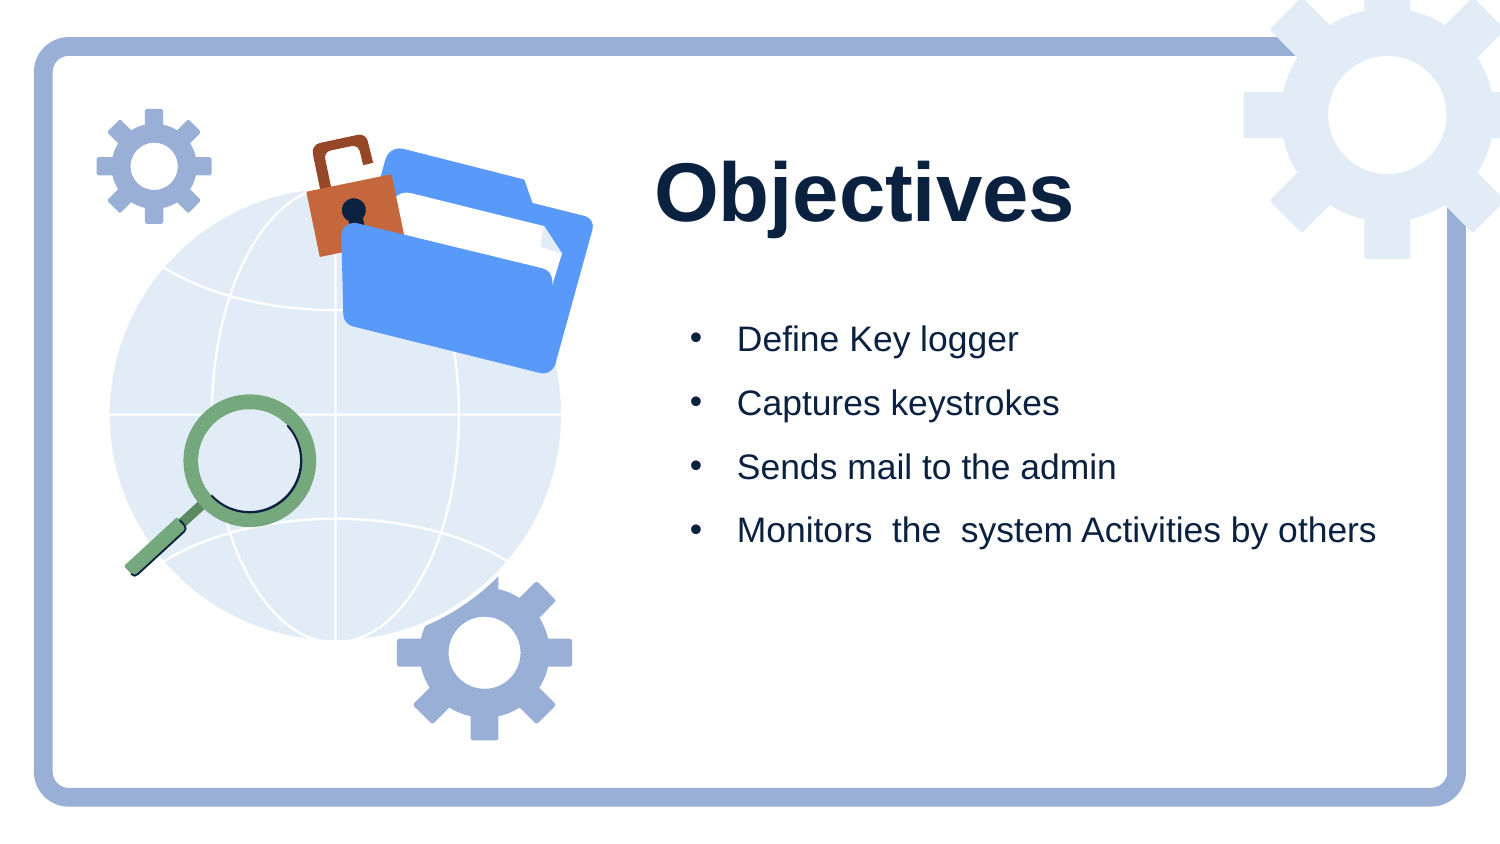

# Objectives

Define Key logger
Captures keystrokes
Sends mail to the admin
Monitors  the  system Activities by others